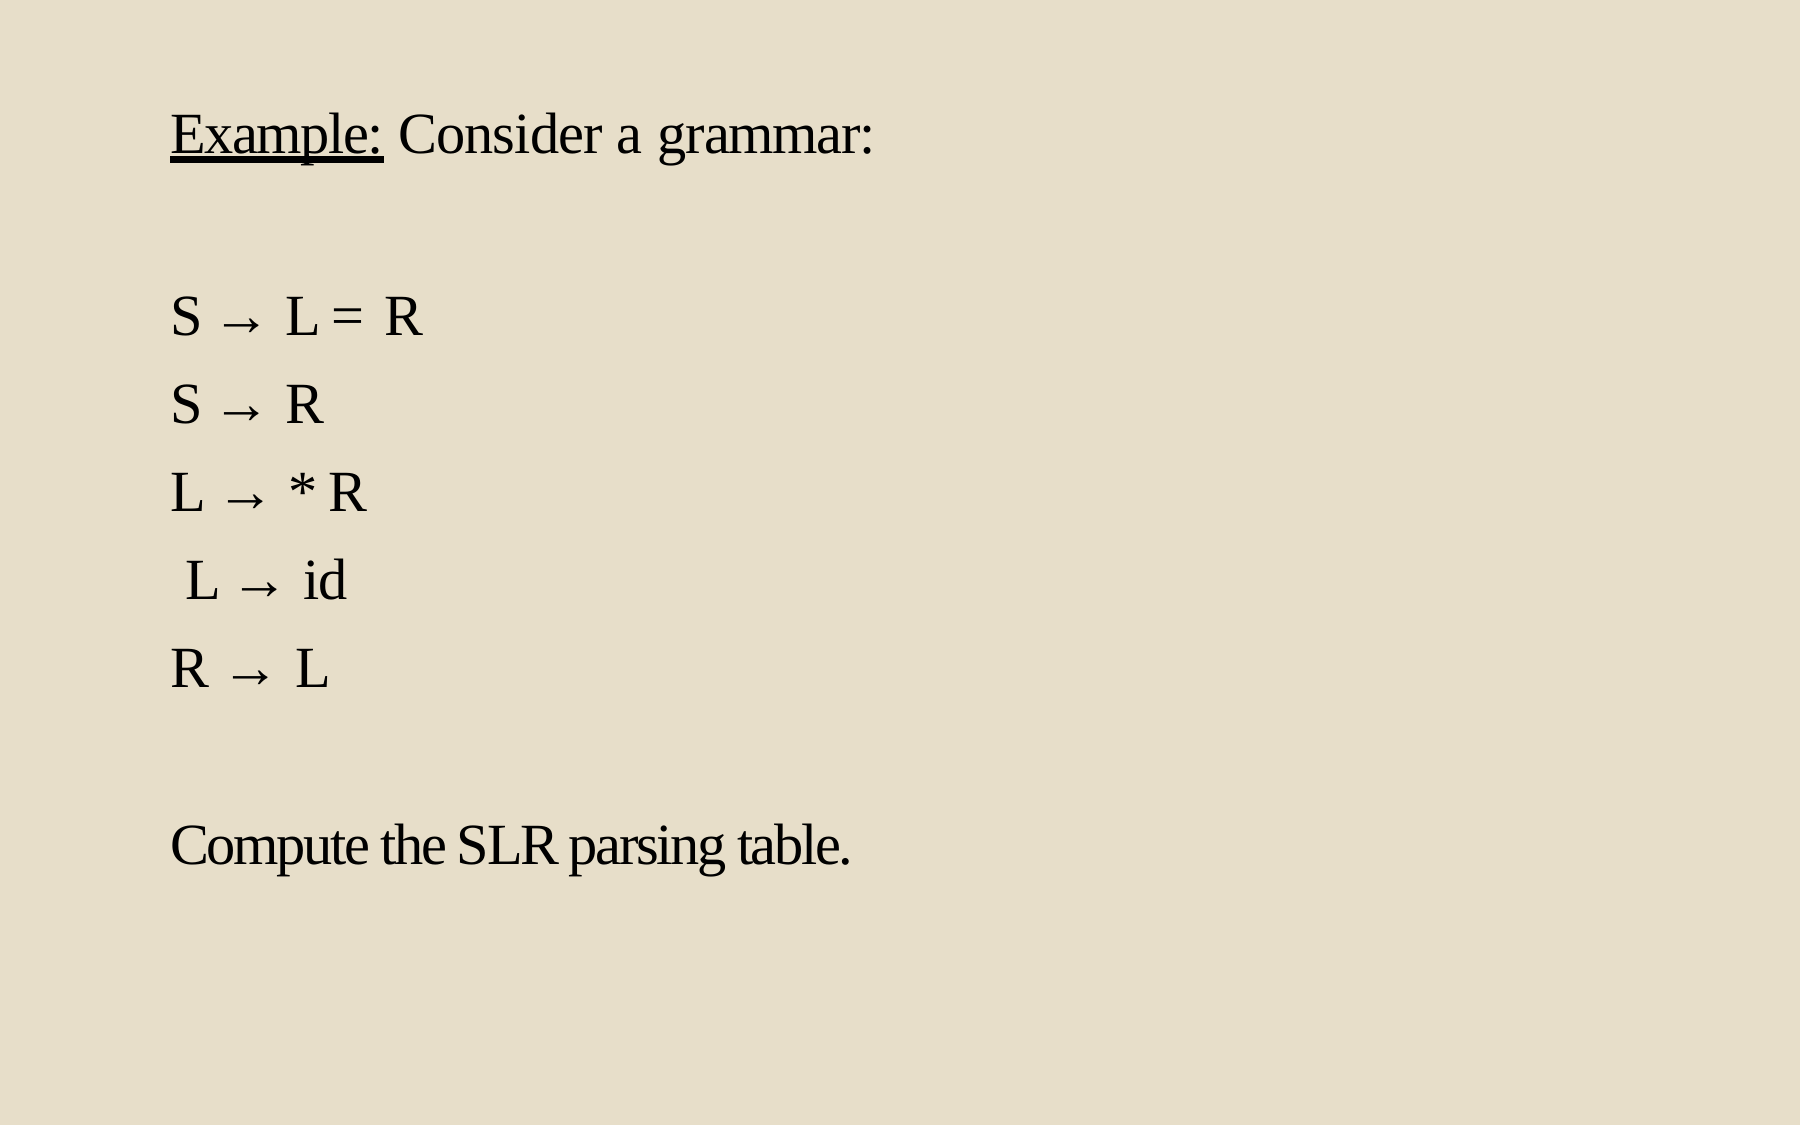

Example: Consider a grammar:

S → L = R
S → R
L → * R
 L → id
R → L

Compute the SLR parsing table.